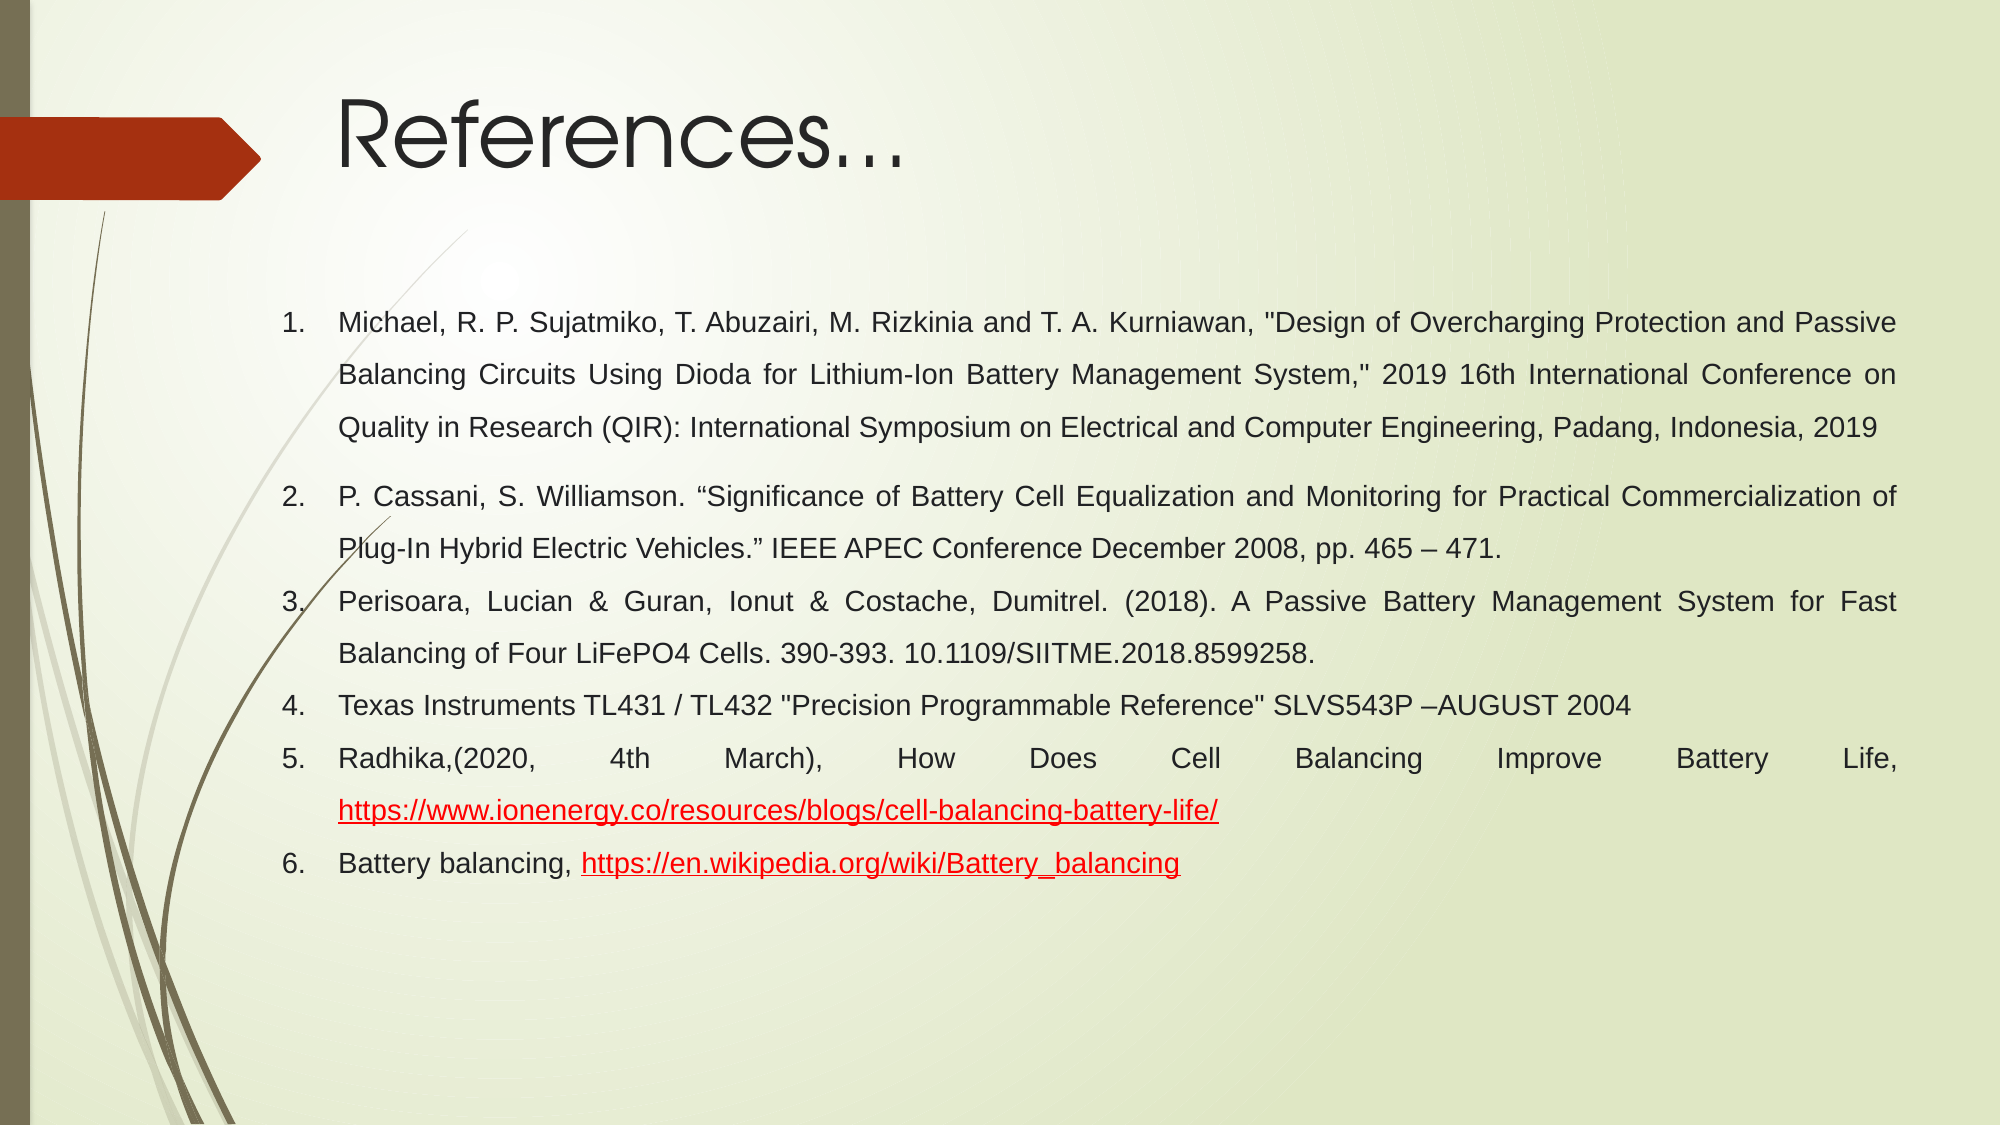

# References…
Michael, R. P. Sujatmiko, T. Abuzairi, M. Rizkinia and T. A. Kurniawan, "Design of Overcharging Protection and Passive Balancing Circuits Using Dioda for Lithium-Ion Battery Management System," 2019 16th International Conference on Quality in Research (QIR): International Symposium on Electrical and Computer Engineering, Padang, Indonesia, 2019
P. Cassani, S. Williamson. “Significance of Battery Cell Equalization and Monitoring for Practical Commercialization of Plug-In Hybrid Electric Vehicles.” IEEE APEC Conference December 2008, pp. 465 – 471.
Perisoara, Lucian & Guran, Ionut & Costache, Dumitrel. (2018). A Passive Battery Management System for Fast Balancing of Four LiFePO4 Cells. 390-393. 10.1109/SIITME.2018.8599258.
Texas Instruments TL431 / TL432 "Precision Programmable Reference" SLVS543P –AUGUST 2004
Radhika,(2020, 4th March), How Does Cell Balancing Improve Battery Life, https://www.ionenergy.co/resources/blogs/cell-balancing-battery-life/
Battery balancing, https://en.wikipedia.org/wiki/Battery_balancing